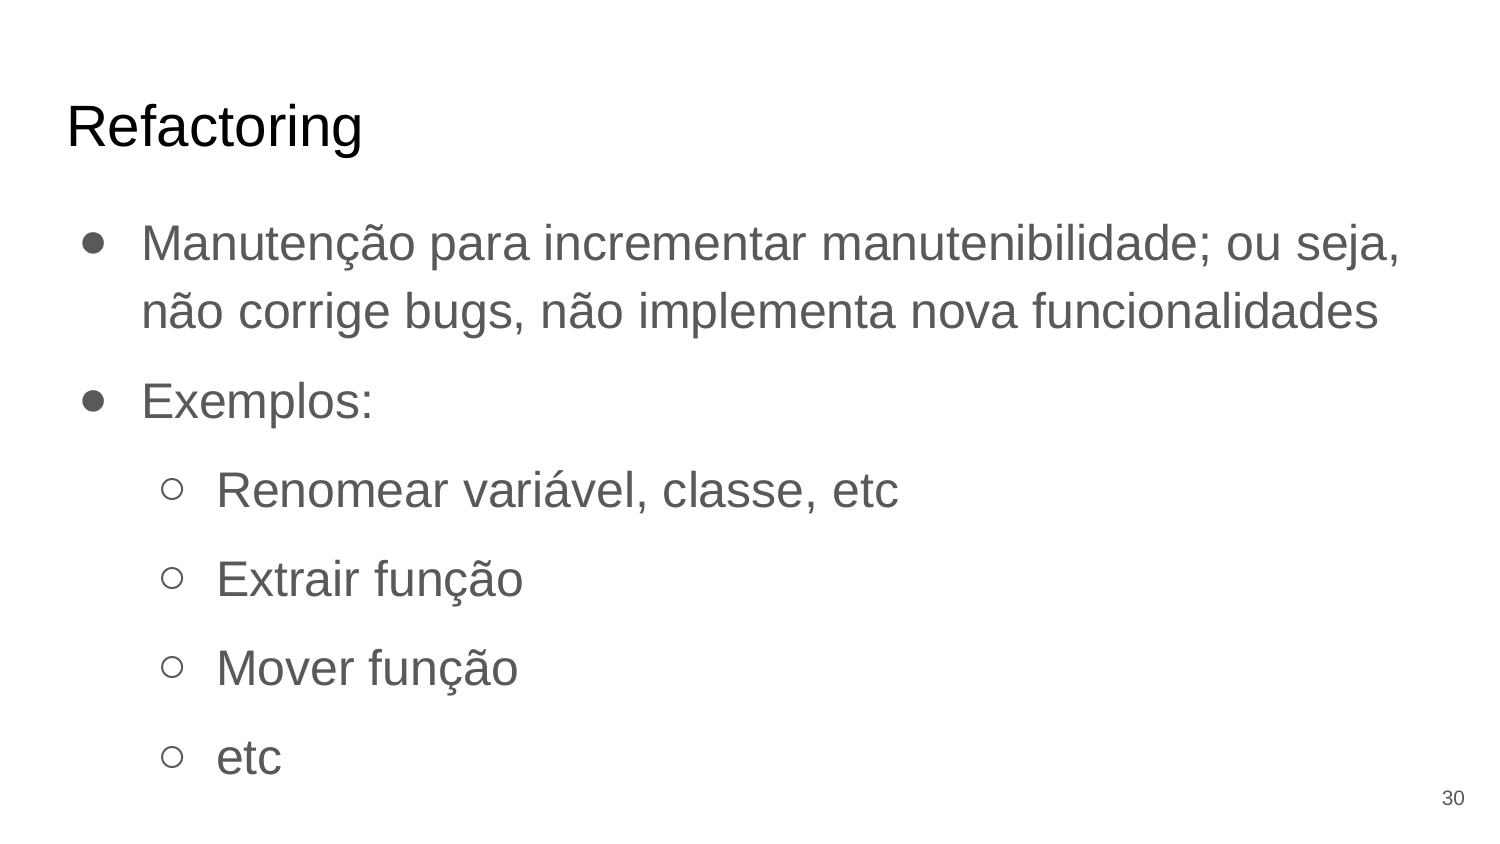

# Refactoring
Manutenção para incrementar manutenibilidade; ou seja, não corrige bugs, não implementa nova funcionalidades
Exemplos:
Renomear variável, classe, etc
Extrair função
Mover função
etc
30